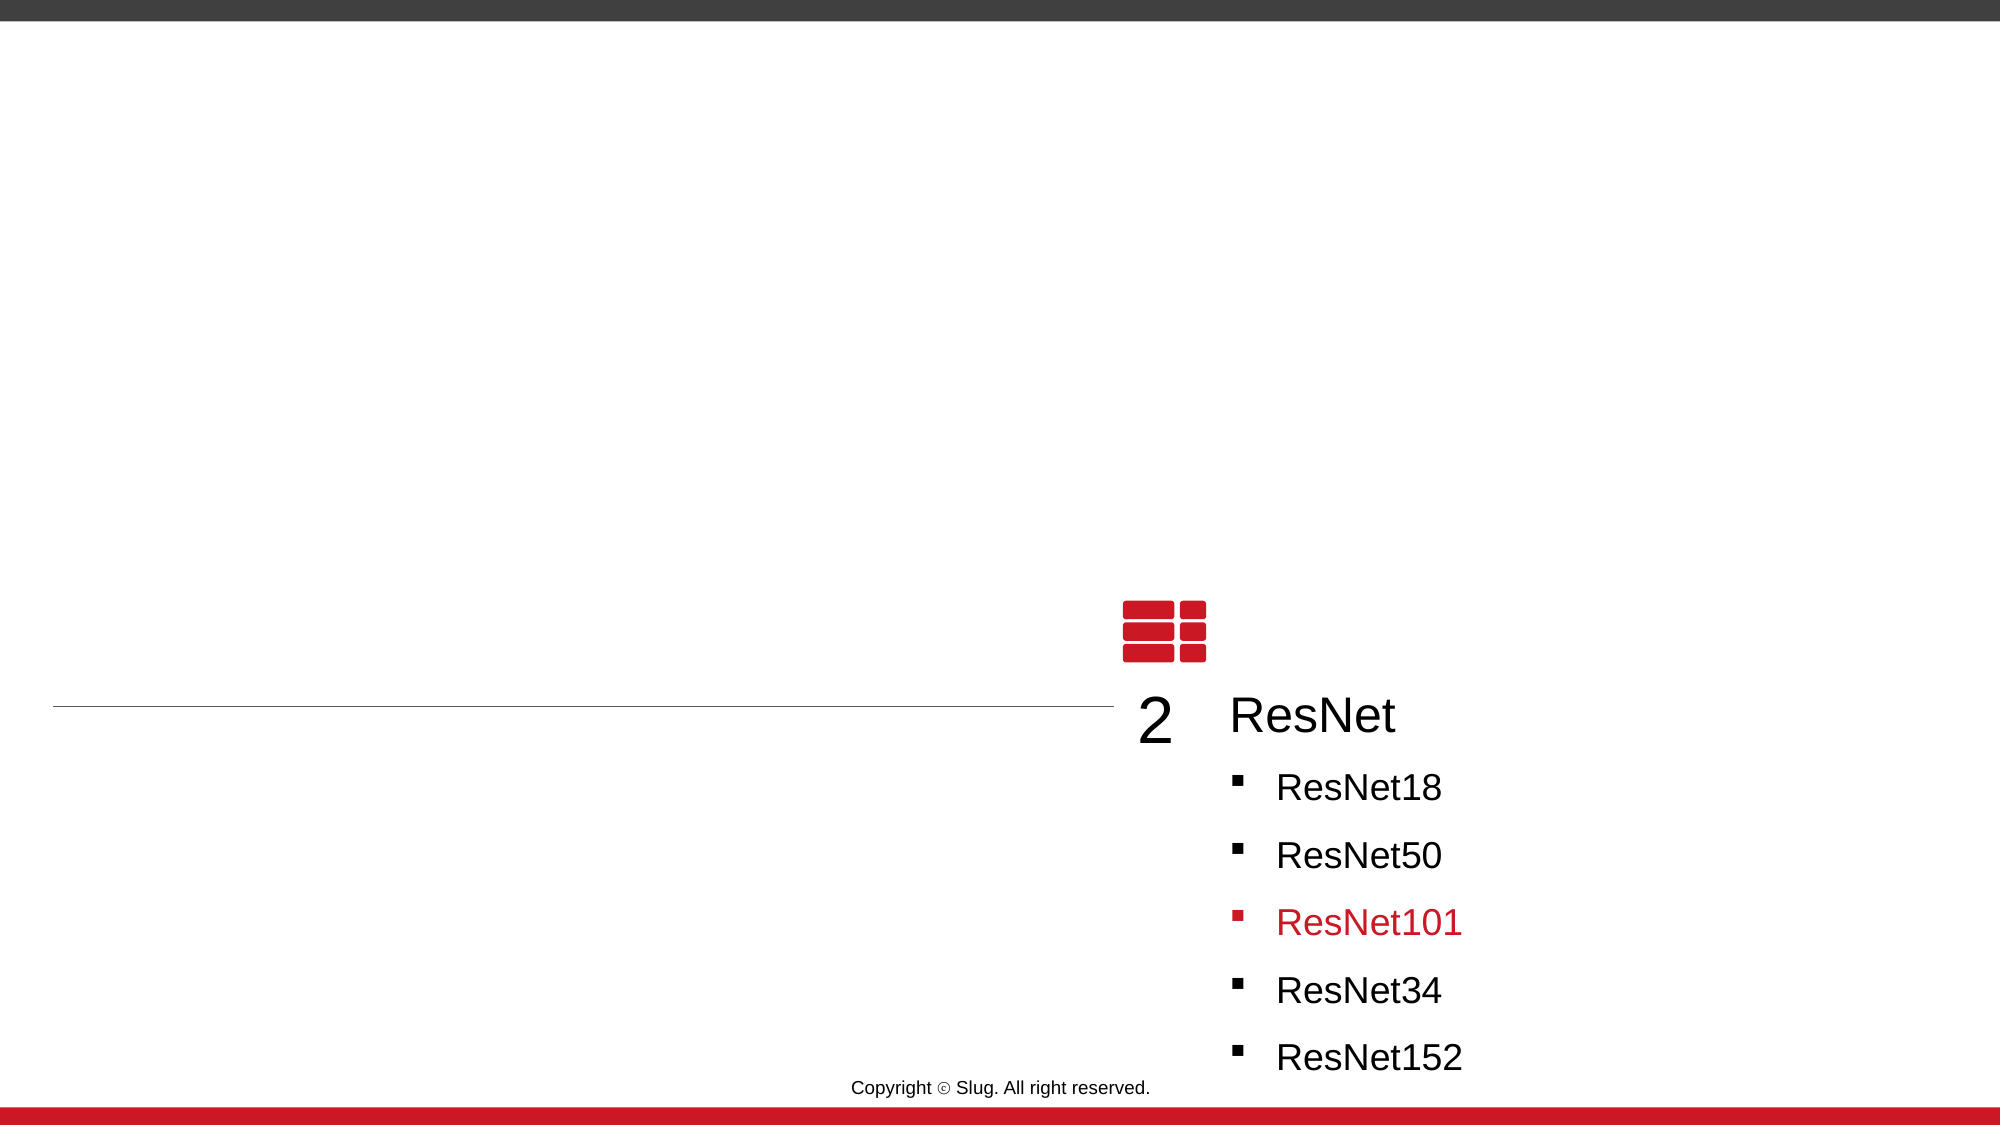

2
ResNet
ResNet18
ResNet50
ResNet101
ResNet34
ResNet152